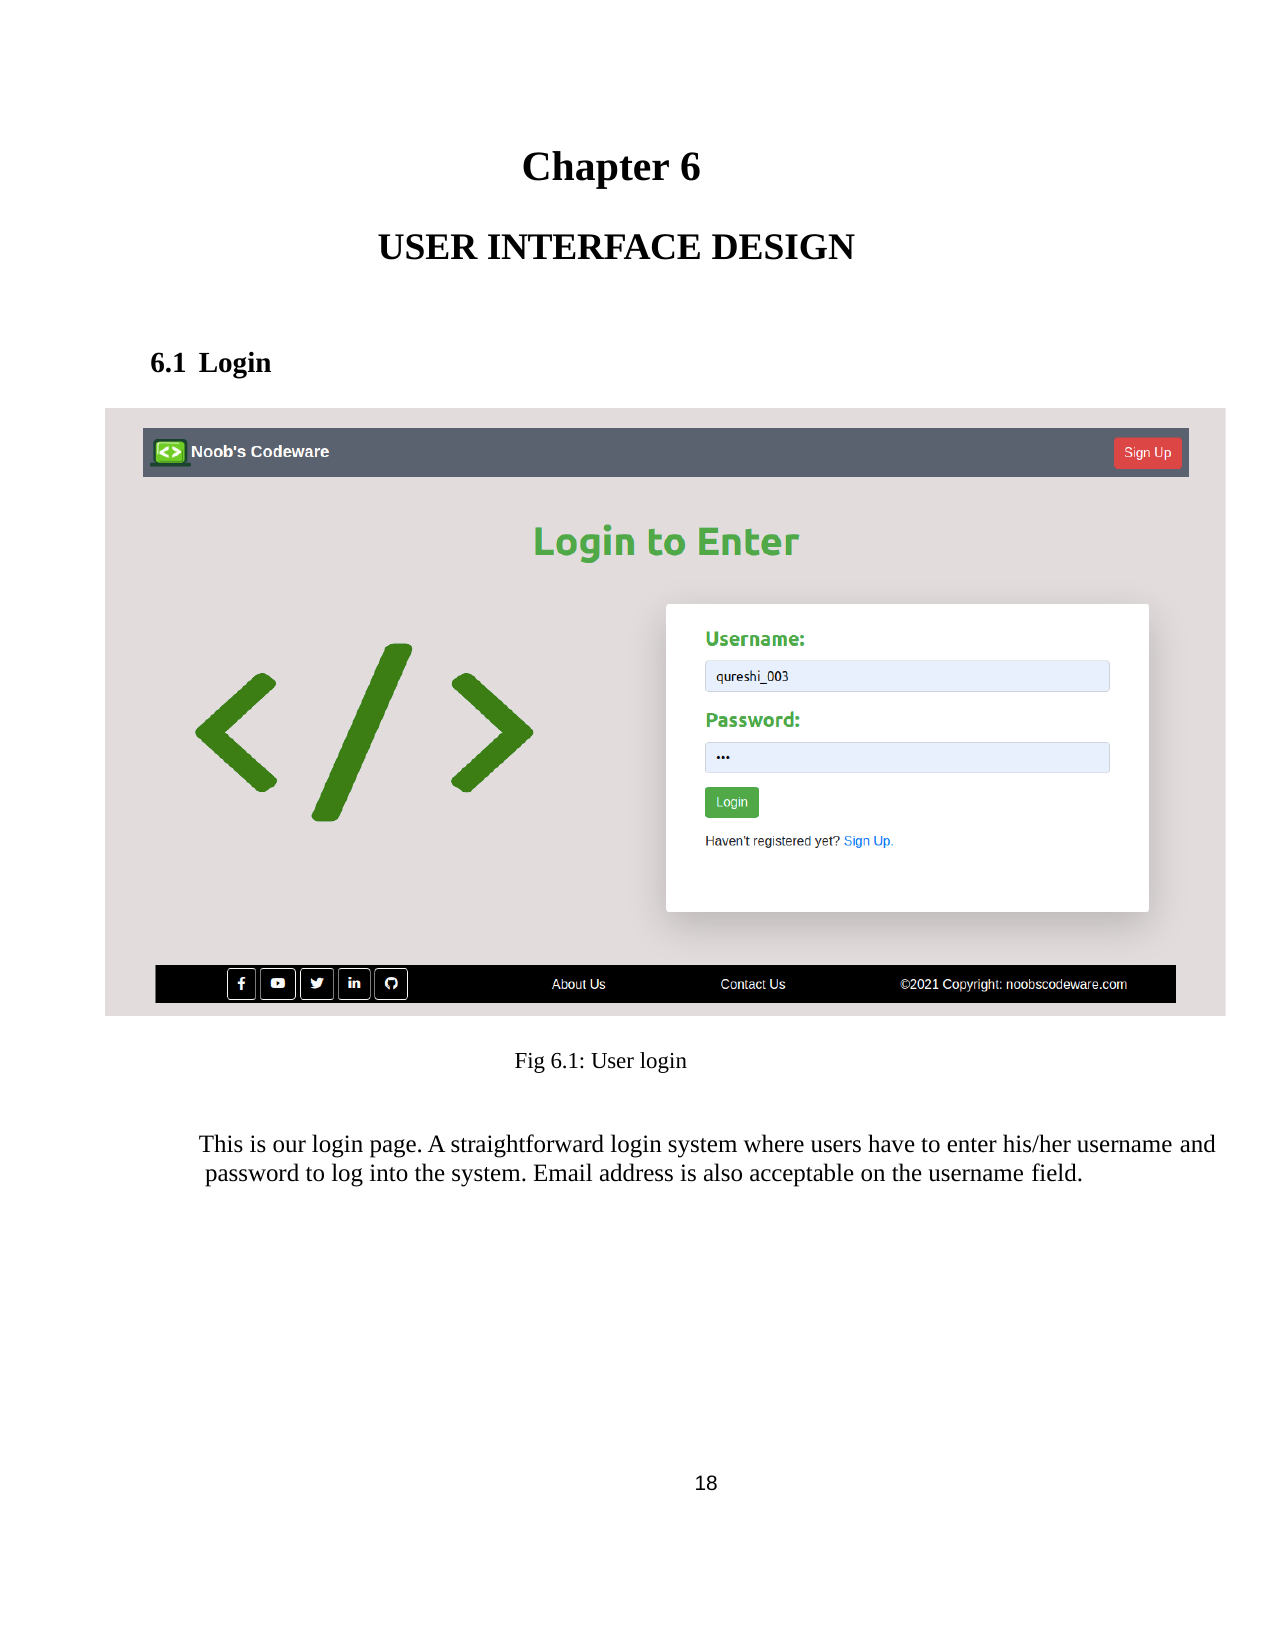

Chapter 6
USER INTERFACE DESIGN

6.1 Login

Fig 6.1: User login

This is our login page. A straightforward login system where users have to enter his/her username and  password to log into the system. Email address is also acceptable on the username field.
18